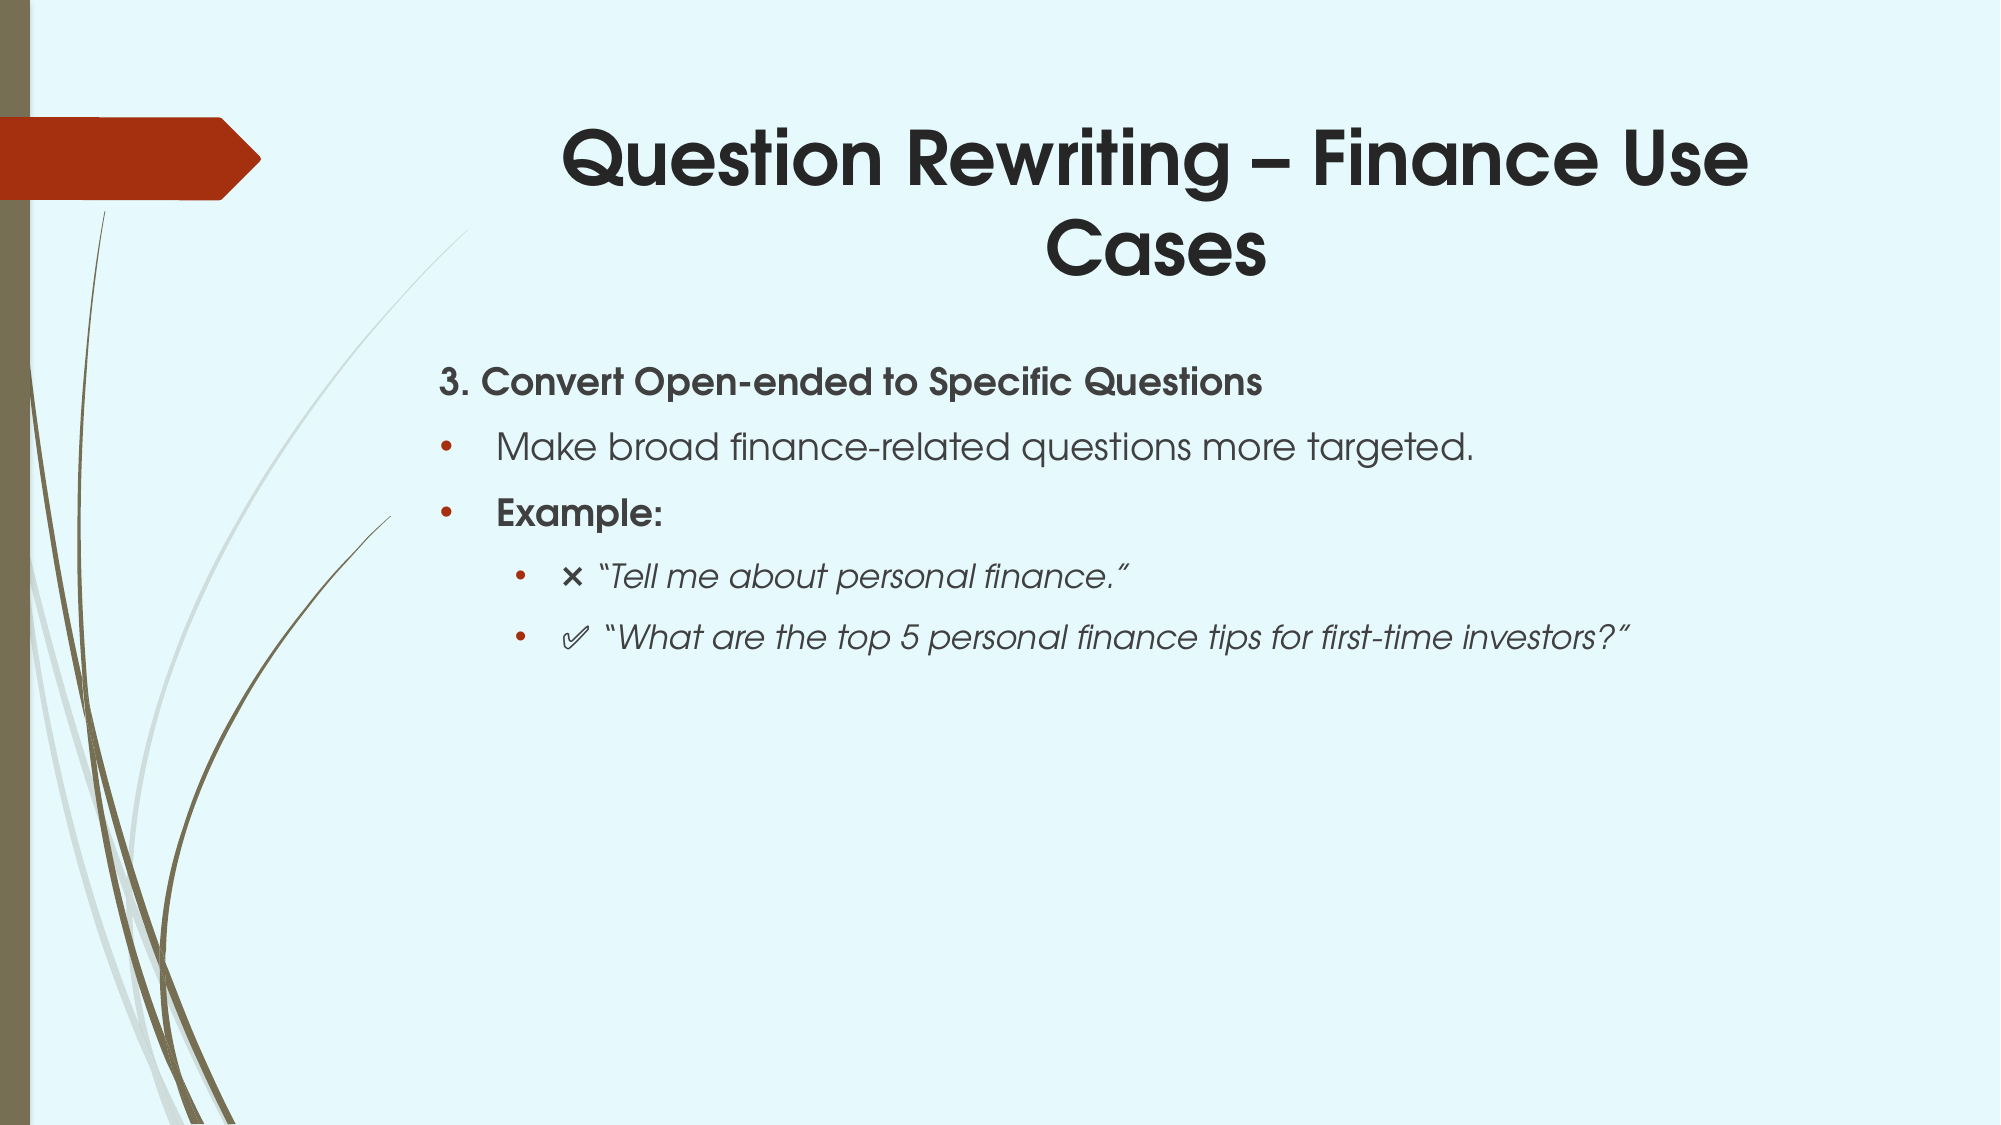

# Question Rewriting – Finance Use Cases
3. Convert Open-ended to Specific Questions
Make broad finance-related questions more targeted.
Example:
❌ “Tell me about personal finance.”
✅ “What are the top 5 personal finance tips for first-time investors?”